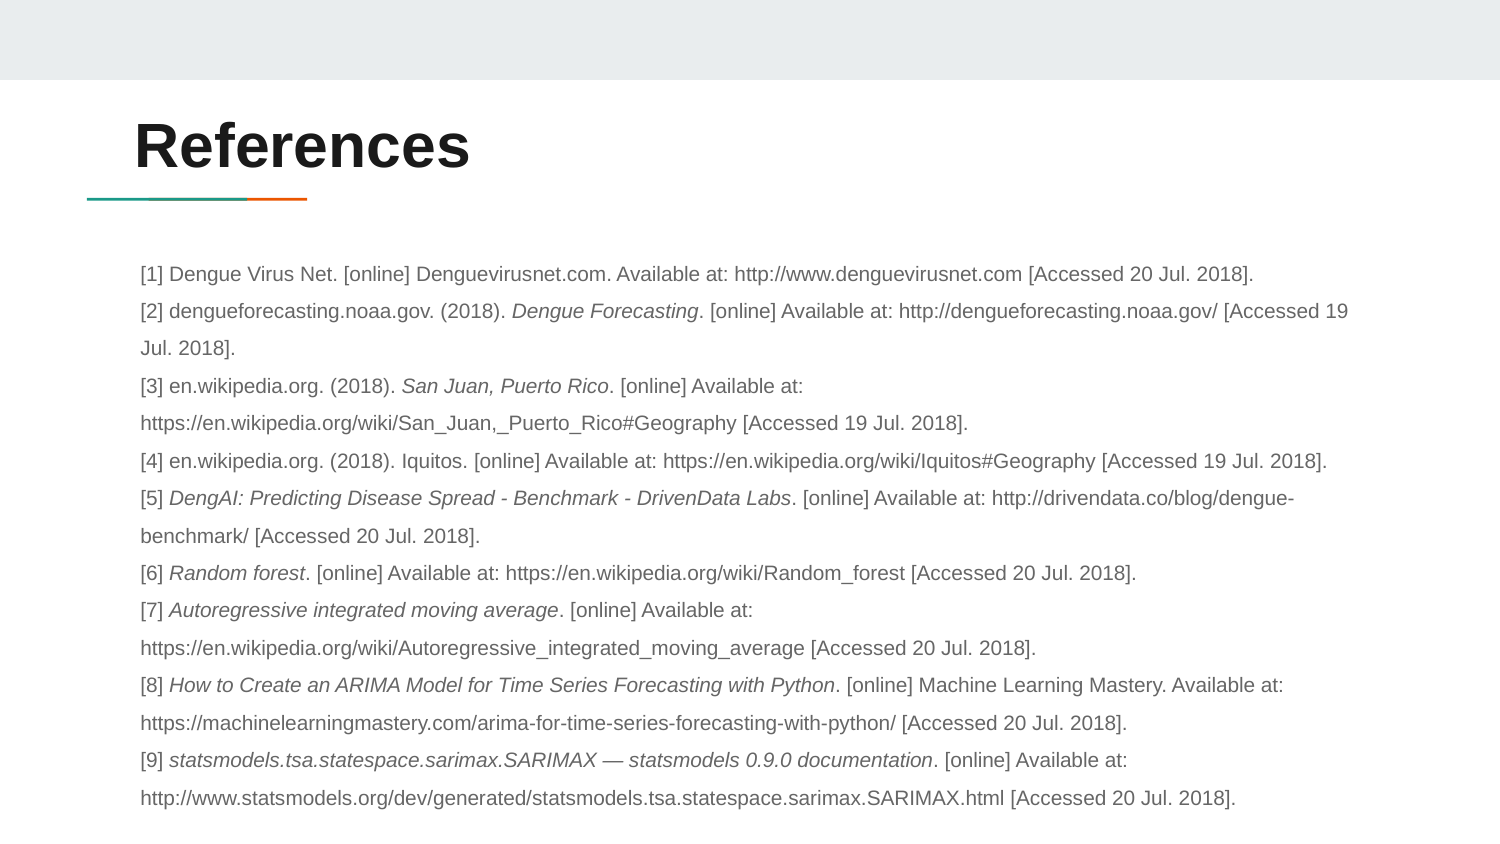

# References
[1] Dengue Virus Net. [online] Denguevirusnet.com. Available at: http://www.denguevirusnet.com [Accessed 20 Jul. 2018].
[2] dengueforecasting.noaa.gov. (2018). Dengue Forecasting. [online] Available at: http://dengueforecasting.noaa.gov/ [Accessed 19 Jul. 2018].
[3] en.wikipedia.org. (2018). San Juan, Puerto Rico. [online] Available at: https://en.wikipedia.org/wiki/San_Juan,_Puerto_Rico#Geography [Accessed 19 Jul. 2018].
[4] en.wikipedia.org. (2018). Iquitos. [online] Available at: https://en.wikipedia.org/wiki/Iquitos#Geography [Accessed 19 Jul. 2018].
[5] DengAI: Predicting Disease Spread - Benchmark - DrivenData Labs. [online] Available at: http://drivendata.co/blog/dengue-benchmark/ [Accessed 20 Jul. 2018].
[6] Random forest. [online] Available at: https://en.wikipedia.org/wiki/Random_forest [Accessed 20 Jul. 2018].
[7] Autoregressive integrated moving average. [online] Available at: https://en.wikipedia.org/wiki/Autoregressive_integrated_moving_average [Accessed 20 Jul. 2018].
[8] How to Create an ARIMA Model for Time Series Forecasting with Python. [online] Machine Learning Mastery. Available at: https://machinelearningmastery.com/arima-for-time-series-forecasting-with-python/ [Accessed 20 Jul. 2018].
[9] statsmodels.tsa.statespace.sarimax.SARIMAX — statsmodels 0.9.0 documentation. [online] Available at: http://www.statsmodels.org/dev/generated/statsmodels.tsa.statespace.sarimax.SARIMAX.html [Accessed 20 Jul. 2018].